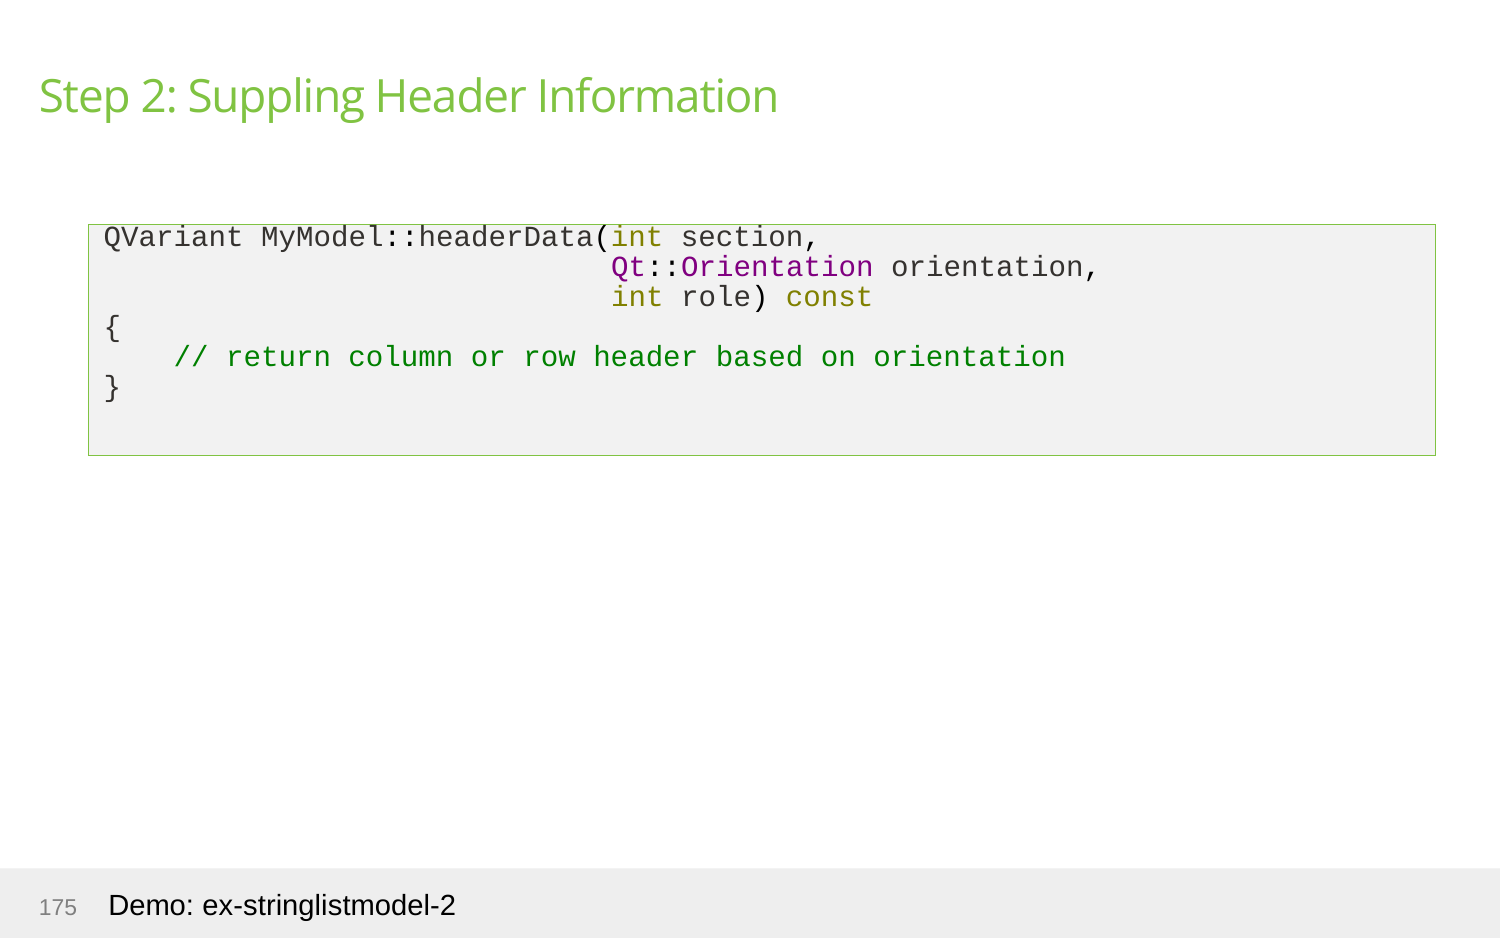

# Step 2: Suppling Header Information
QVariant MyModel::headerData(int section,
                             Qt::Orientation orientation,
                             int role) const
{
    // return column or row header based on orientation
}
175
Demo: ex-stringlistmodel-2